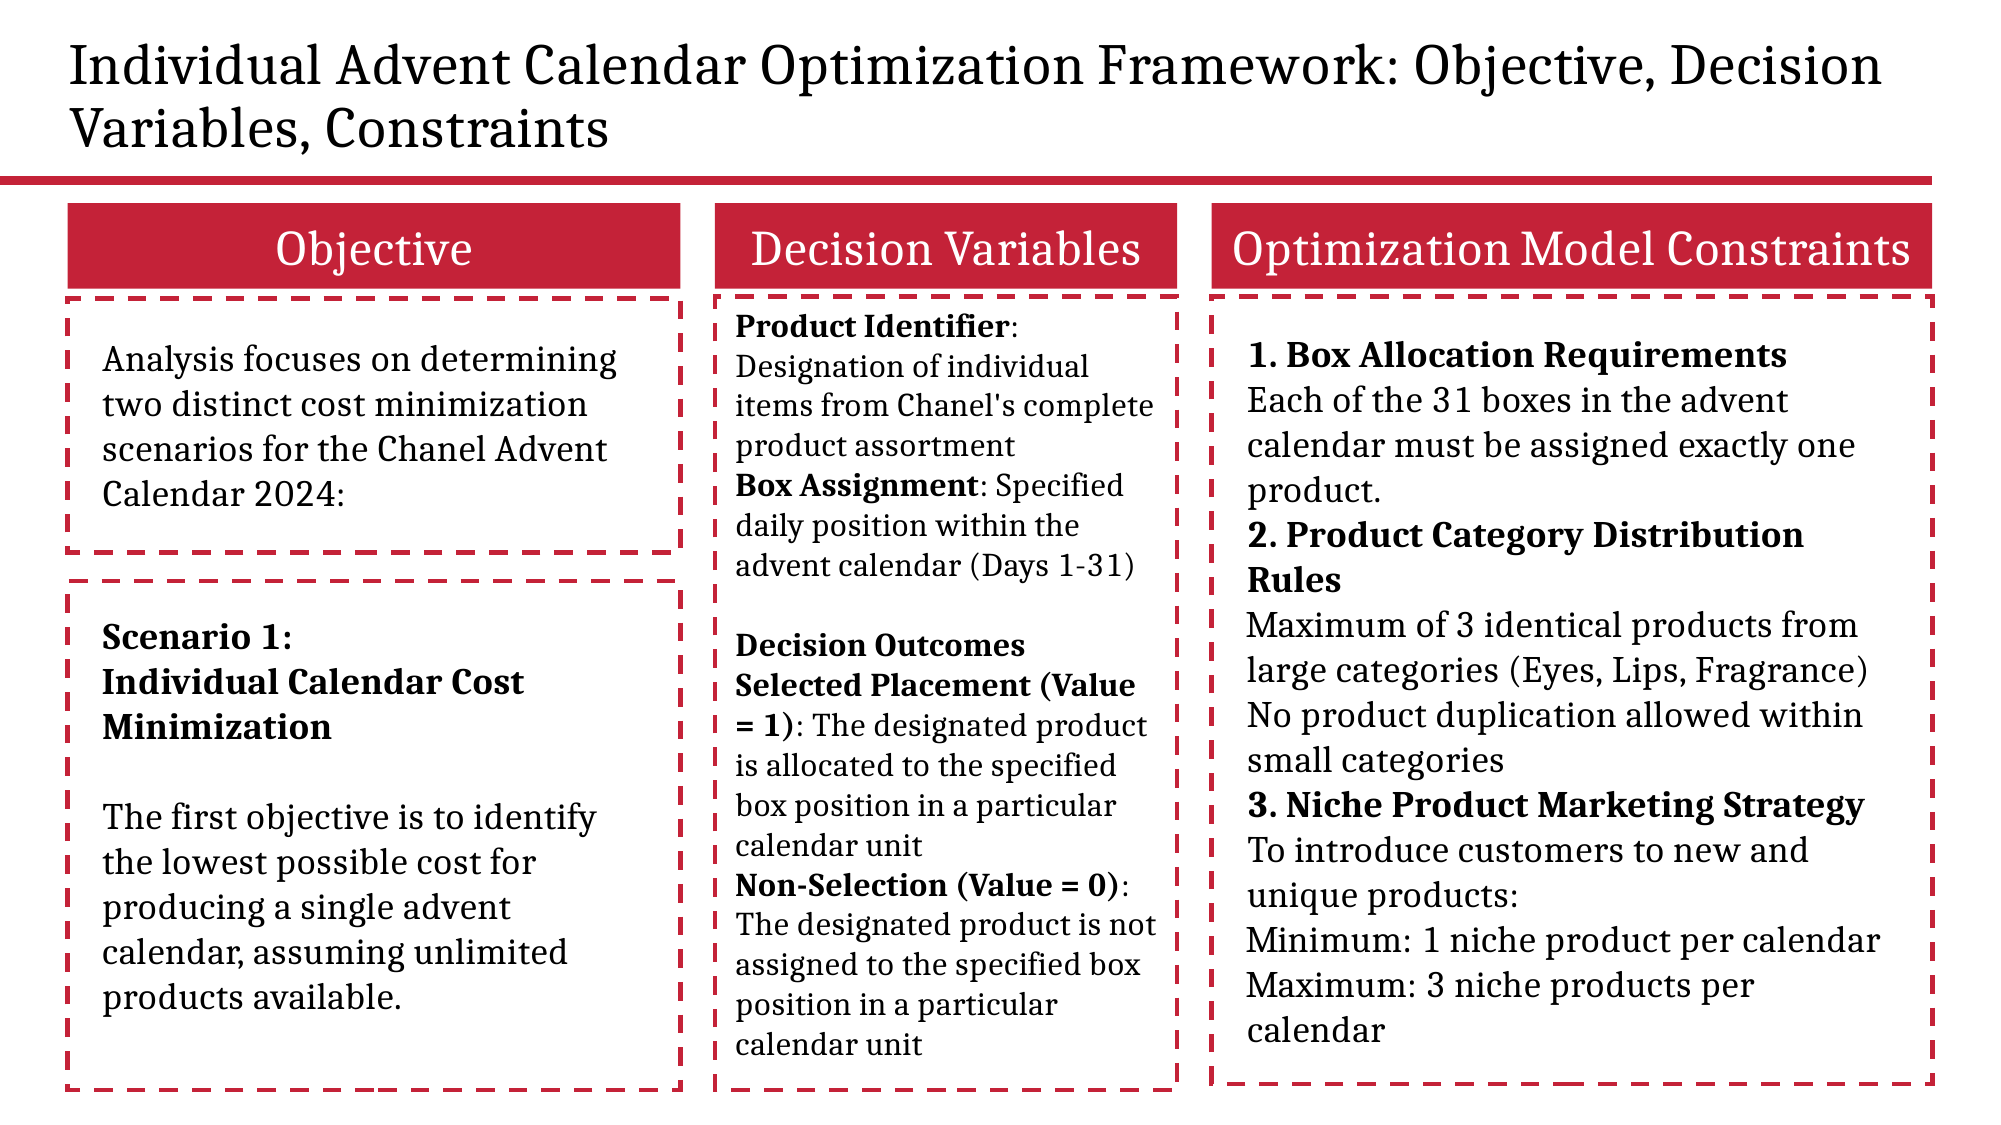

# Individual Advent Calendar Optimization Framework: Objective, Decision Variables, Constraints
Objective
Decision Variables
Optimization Model Constraints
Product Identifier: Designation of individual items from Chanel's complete product assortment
Box Assignment: Specified daily position within the advent calendar (Days 1-31)

Decision Outcomes
Selected Placement (Value = 1): The designated product is allocated to the specified box position in a particular calendar unit
Non-Selection (Value = 0): The designated product is not assigned to the specified box position in a particular calendar unit

1. Box Allocation Requirements
Each of the 31 boxes in the advent calendar must be assigned exactly one product.
2. Product Category Distribution Rules
Maximum of 3 identical products from large categories (Eyes, Lips, Fragrance)
No product duplication allowed within small categories
3. Niche Product Marketing Strategy
To introduce customers to new and unique products:
Minimum: 1 niche product per calendar
Maximum: 3 niche products per calendar
Analysis focuses on determining two distinct cost minimization scenarios for the Chanel Advent Calendar 2024:

Scenario 1:
Individual Calendar Cost Minimization

The first objective is to identify the lowest possible cost for producing a single advent calendar, assuming unlimited products available.